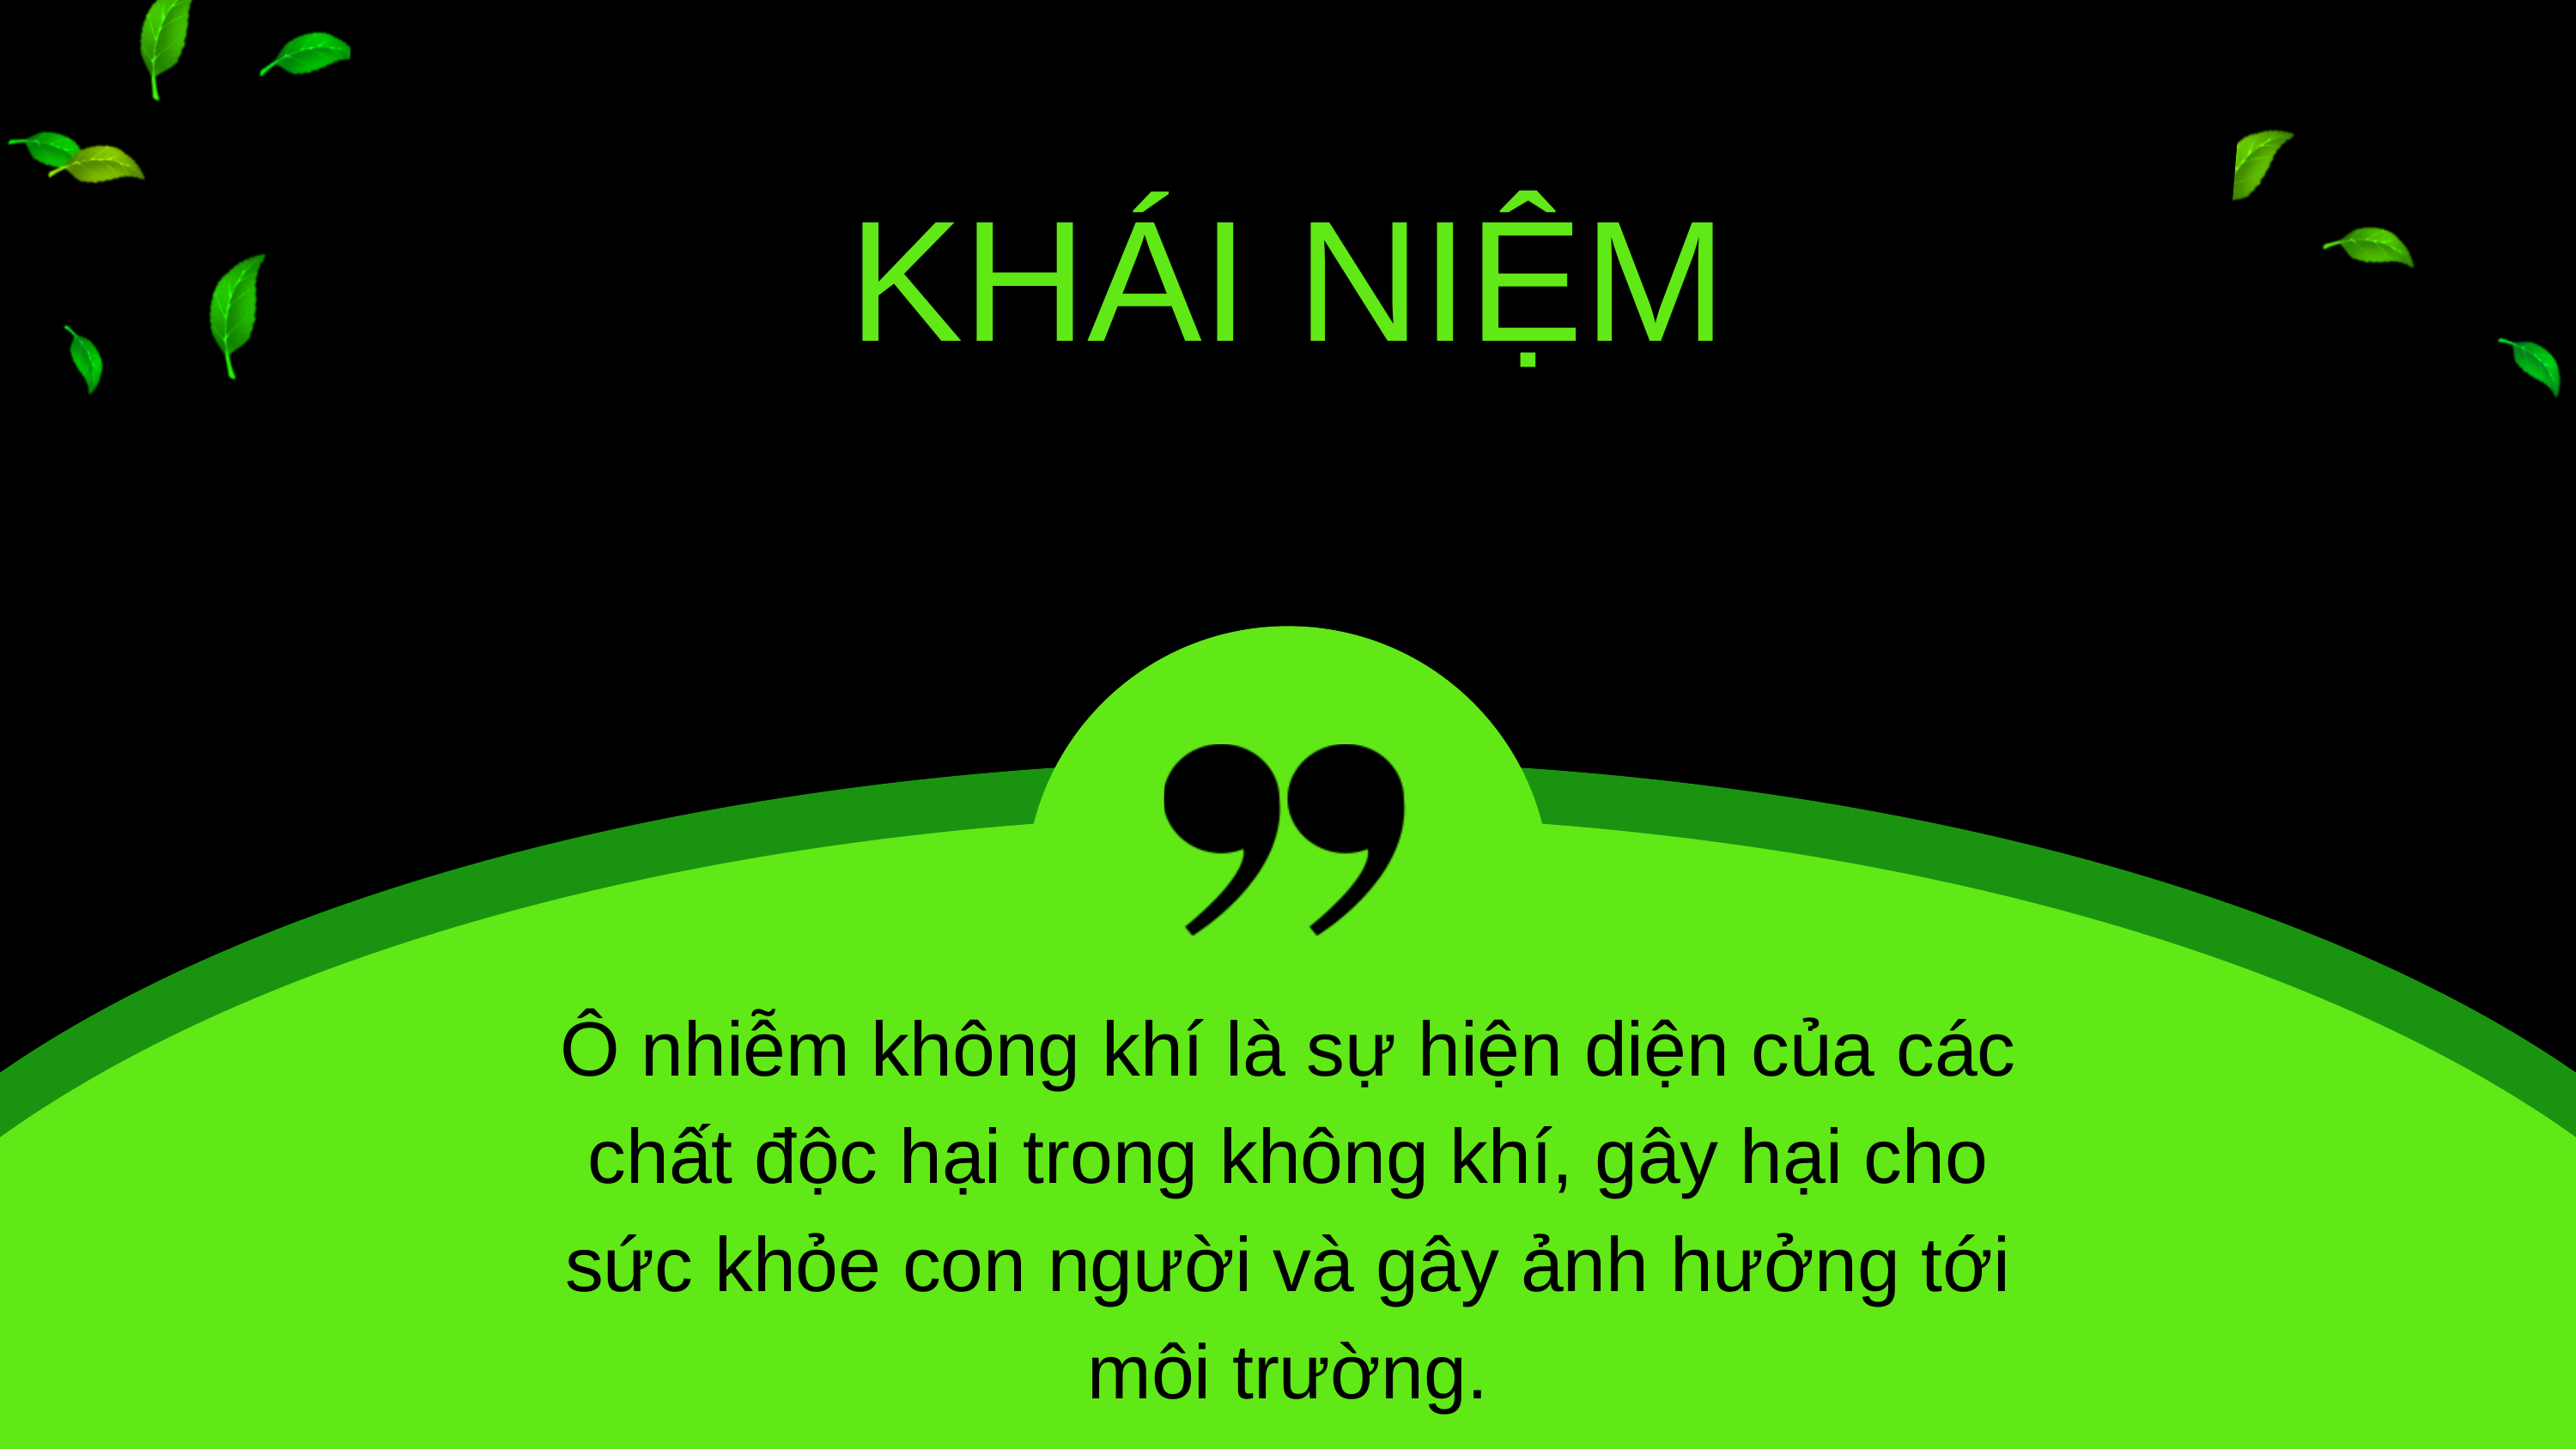

KHÁI NIỆM

Ô nhiễm không khí là sự hiện diện của các chất độc hại trong không khí, gây hại cho sức khỏe con người và gây ảnh hưởng tới môi trường.